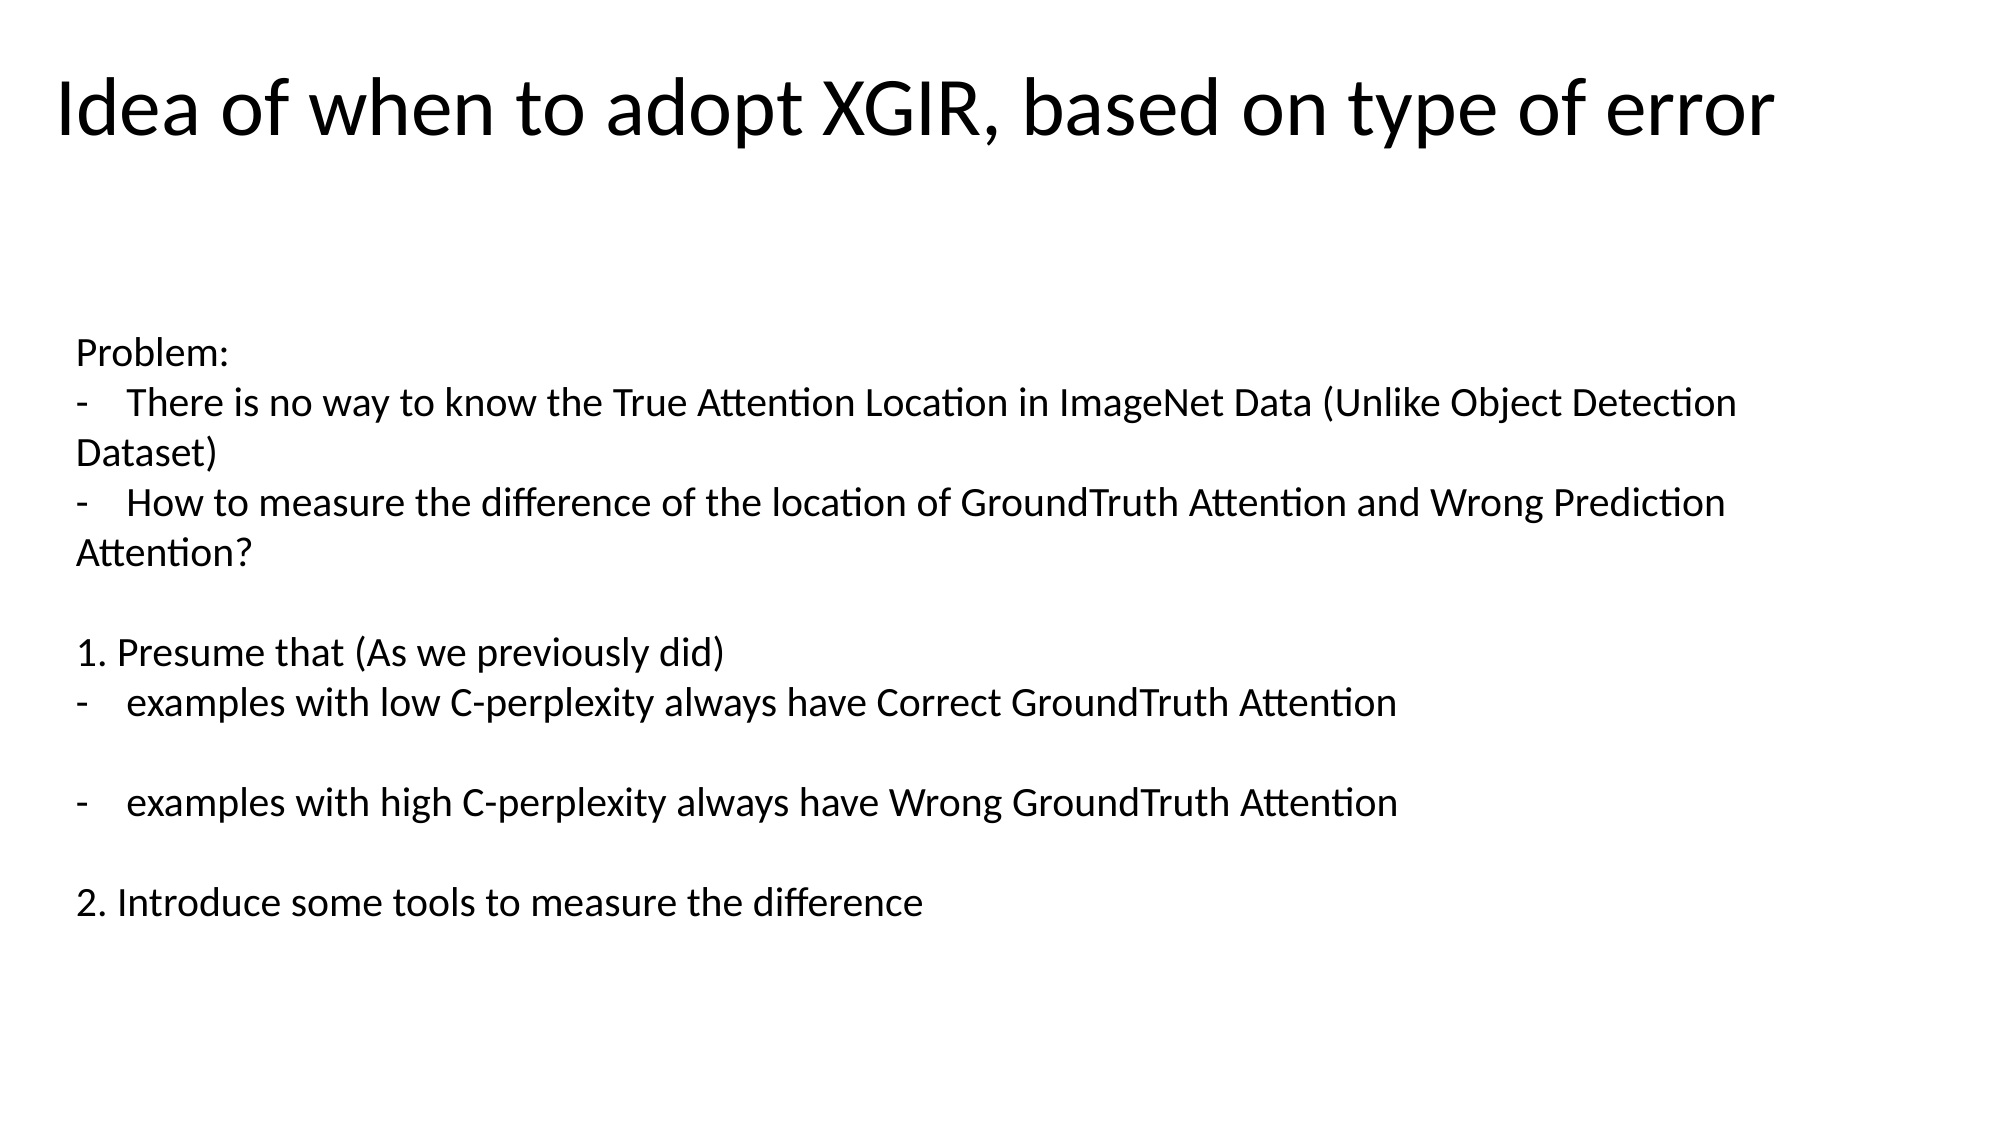

# Idea of when to adopt XGIR, based on type of error
Problem:
-    There is no way to know the True Attention Location in ImageNet Data (Unlike Object Detection Dataset)
-    How to measure the difference of the location of GroundTruth Attention and Wrong Prediction Attention?

1. Presume that (As we previously did)
-    examples with low C-perplexity always have Correct GroundTruth Attention

-    examples with high C-perplexity always have Wrong GroundTruth Attention

2. Introduce some tools to measure the difference